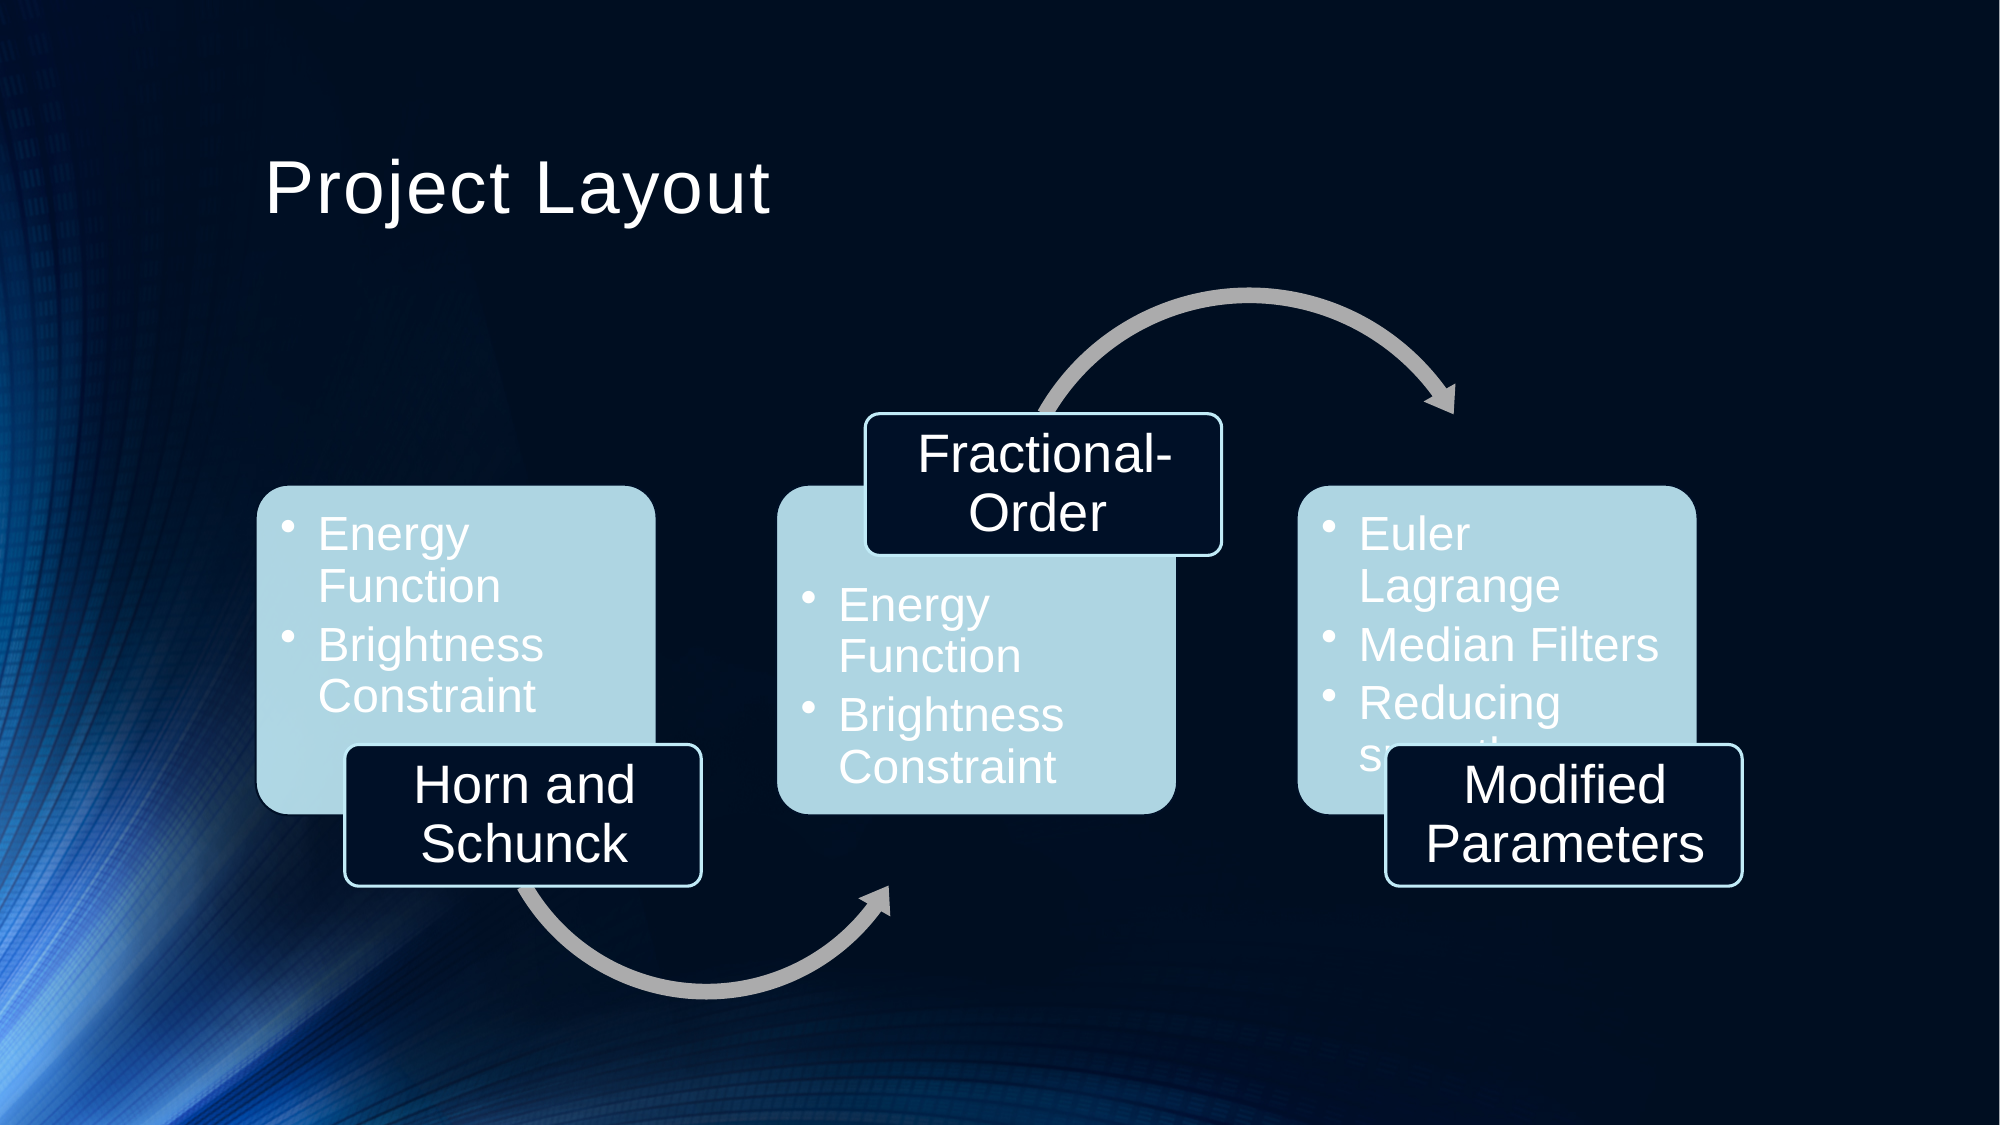

# Project Layout
Energy Function
Brightness Constraint
Horn and Schunck
Energy Function
Brightness Constraint
Fractional-Order
Euler Lagrange
Median Filters
Reducing smoothness
Modified Parameters